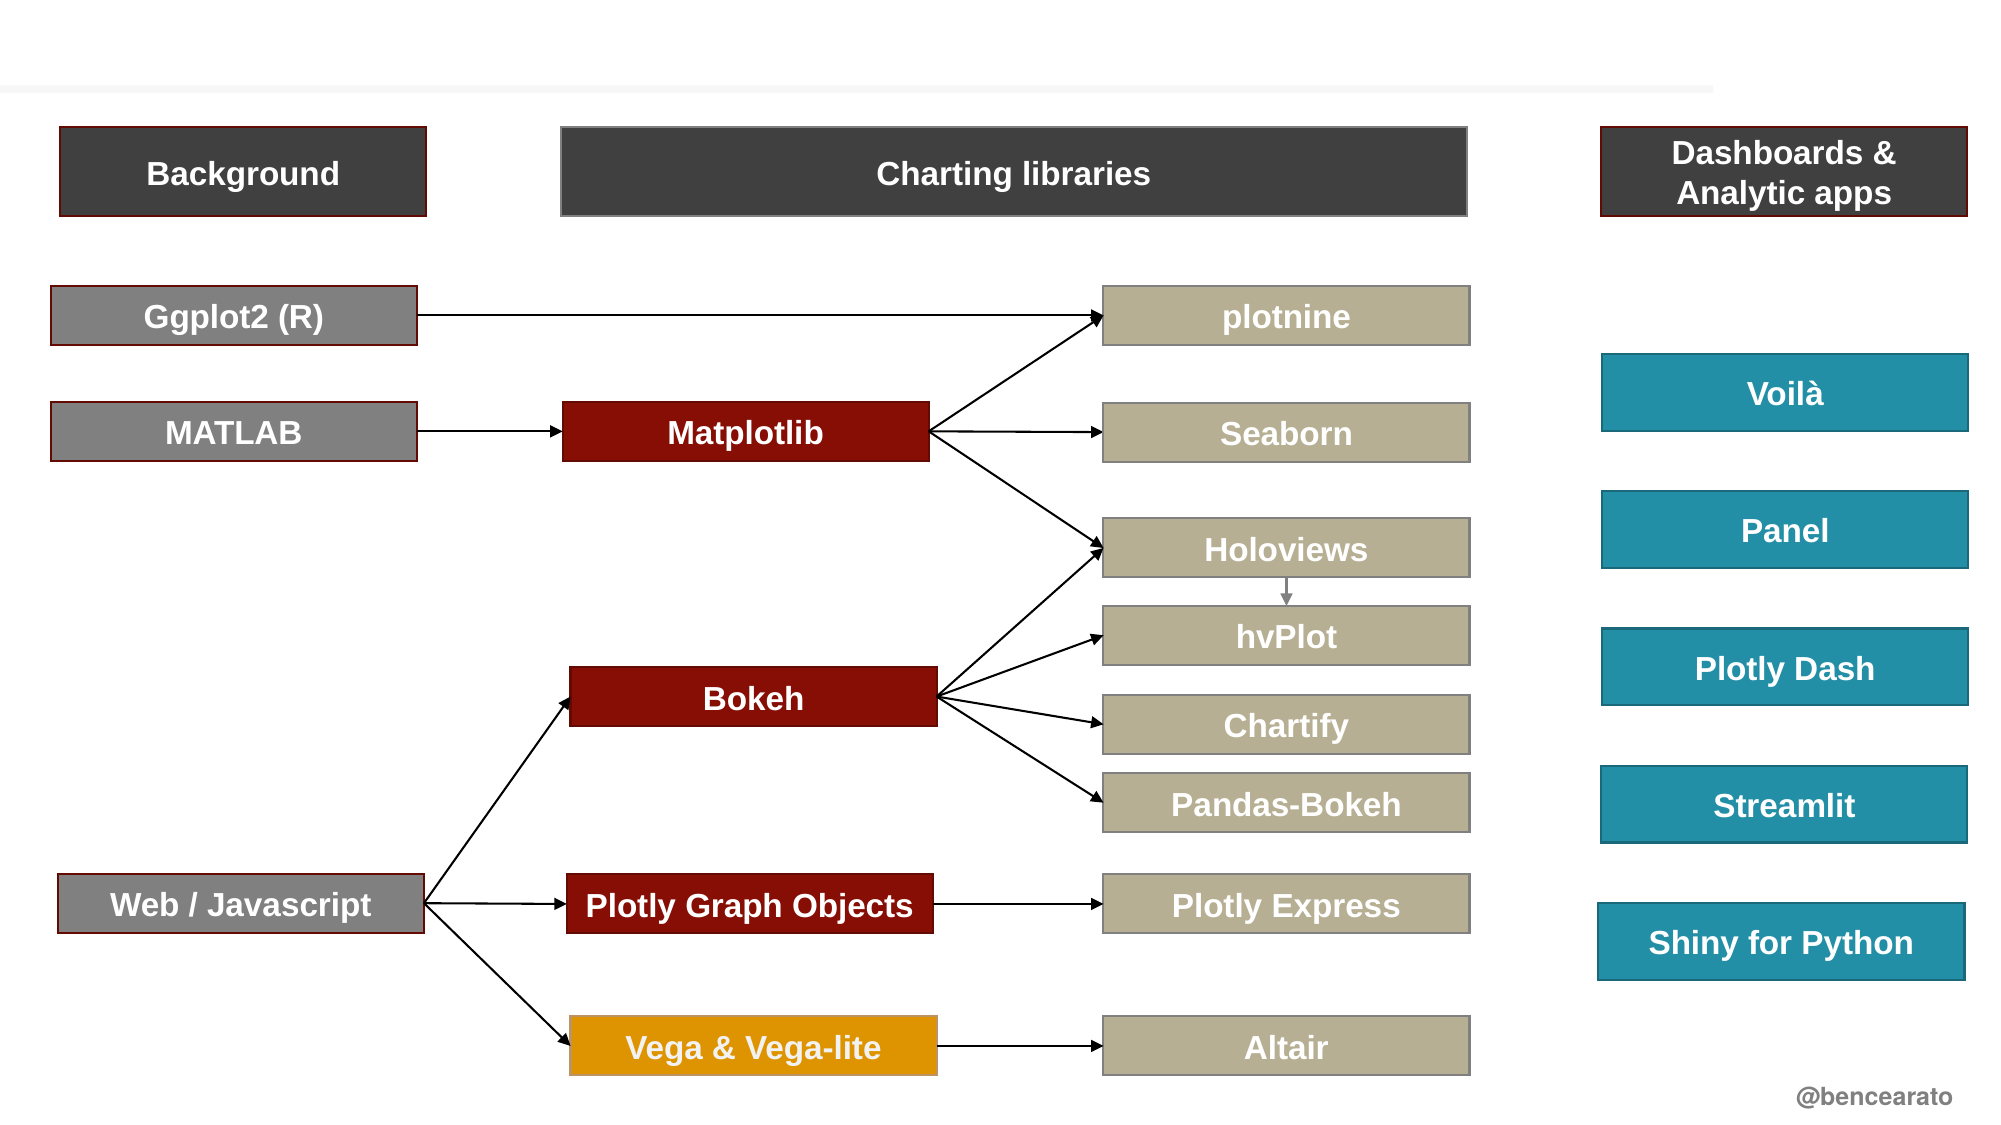

#
Background
Charting libraries
Dashboards & Analytic apps
Ggplot2 (R)
plotnine
Voilà
MATLAB
Matplotlib
Seaborn
Panel
Holoviews
hvPlot
Plotly Dash
Bokeh
Chartify
Streamlit
Pandas-Bokeh
Web / Javascript
Plotly Graph Objects
Plotly Express
Shiny for Python
Vega & Vega-lite
Altair
@bencearato